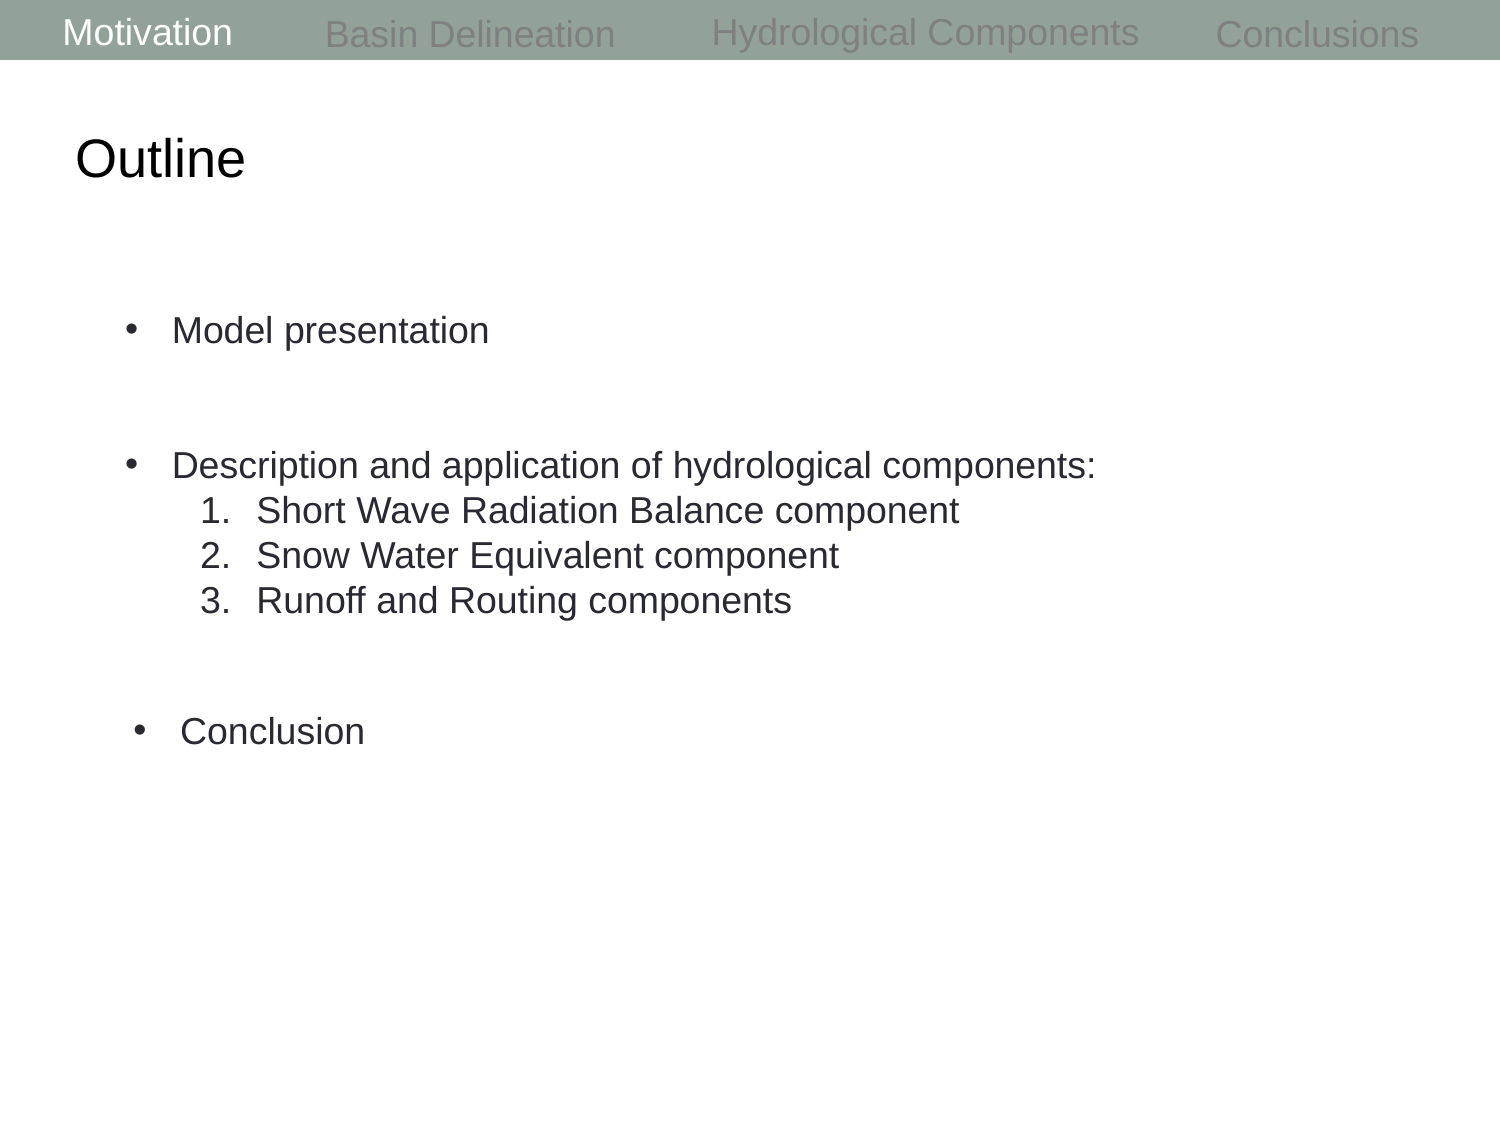

Motivation
Hydrological Components
Basin Delineation
Conclusions
Outline
Model presentation

Description and application of hydrological components:
Short Wave Radiation Balance component
Snow Water Equivalent component
Runoff and Routing components
Conclusion
Formetta G., University of Trento (Italy)
Formetta G., ARS-USDA-Fort Collins (CO)